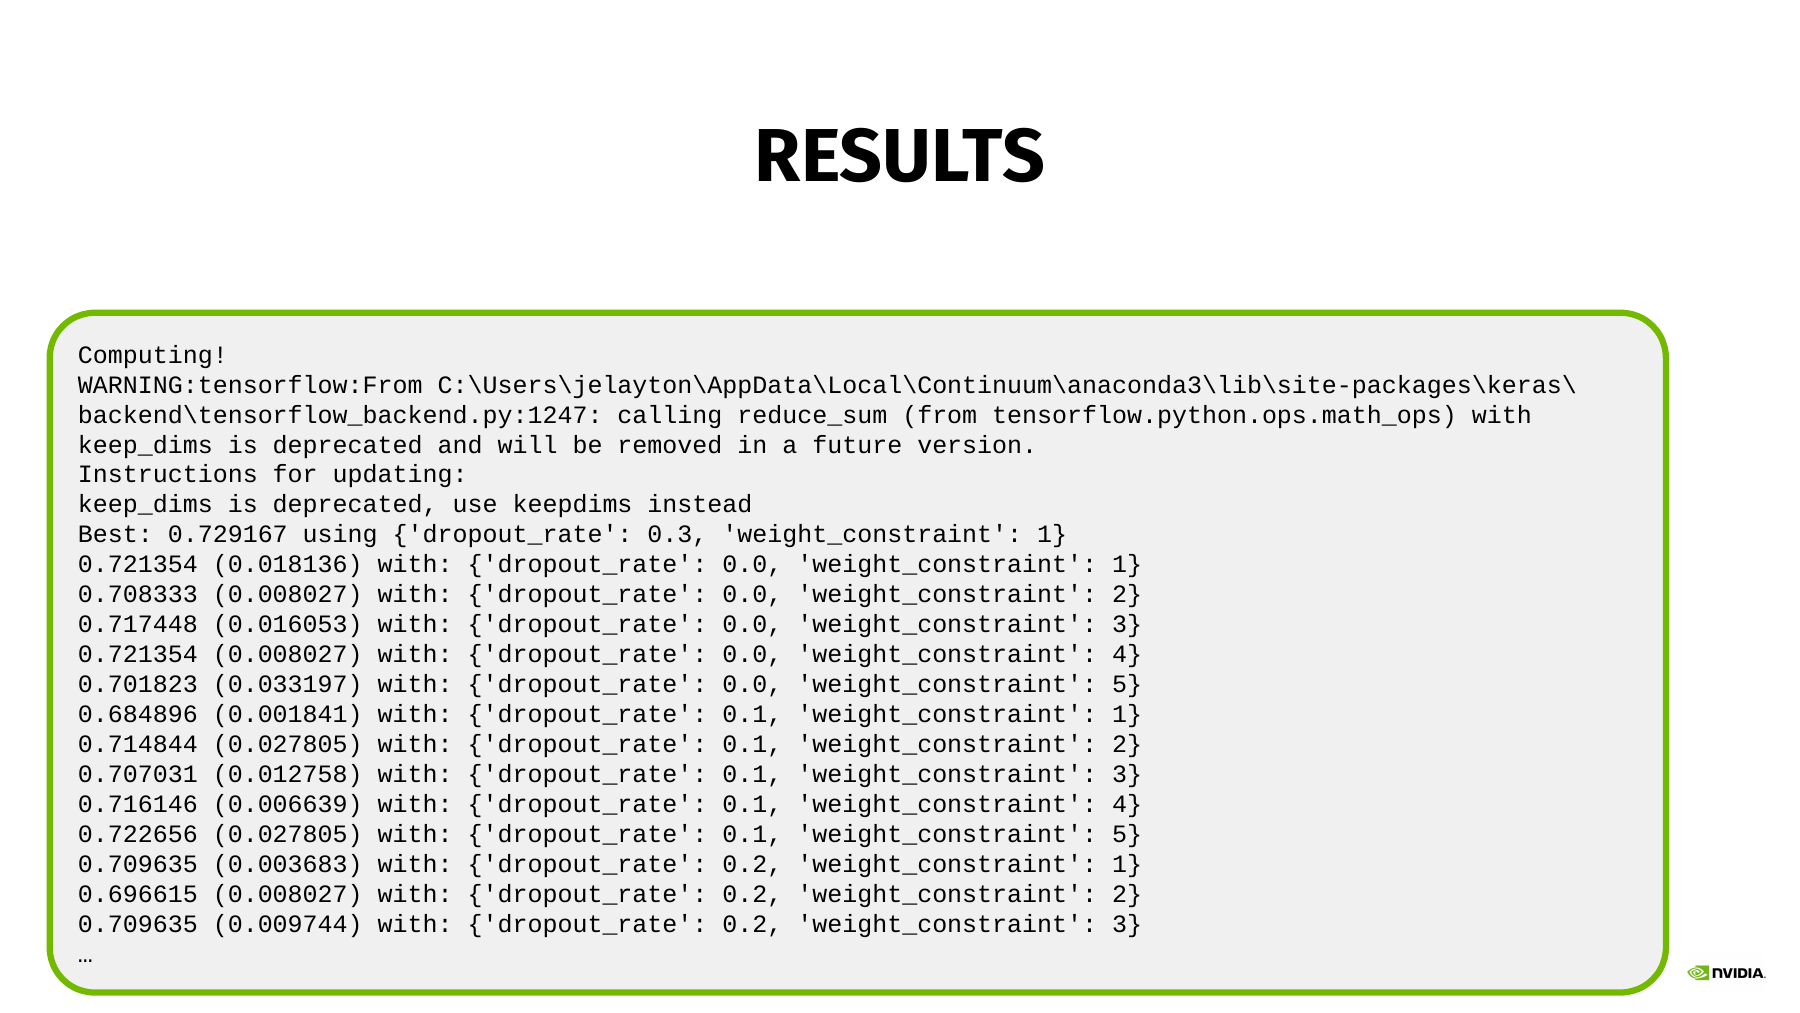

# Results
Computing!
WARNING:tensorflow:From C:\Users\jelayton\AppData\Local\Continuum\anaconda3\lib\site-packages\keras\backend\tensorflow_backend.py:1247: calling reduce_sum (from tensorflow.python.ops.math_ops) with keep_dims is deprecated and will be removed in a future version.
Instructions for updating:
keep_dims is deprecated, use keepdims instead
Best: 0.729167 using {'dropout_rate': 0.3, 'weight_constraint': 1}
0.721354 (0.018136) with: {'dropout_rate': 0.0, 'weight_constraint': 1}
0.708333 (0.008027) with: {'dropout_rate': 0.0, 'weight_constraint': 2}
0.717448 (0.016053) with: {'dropout_rate': 0.0, 'weight_constraint': 3}
0.721354 (0.008027) with: {'dropout_rate': 0.0, 'weight_constraint': 4}
0.701823 (0.033197) with: {'dropout_rate': 0.0, 'weight_constraint': 5}
0.684896 (0.001841) with: {'dropout_rate': 0.1, 'weight_constraint': 1}
0.714844 (0.027805) with: {'dropout_rate': 0.1, 'weight_constraint': 2}
0.707031 (0.012758) with: {'dropout_rate': 0.1, 'weight_constraint': 3}
0.716146 (0.006639) with: {'dropout_rate': 0.1, 'weight_constraint': 4}
0.722656 (0.027805) with: {'dropout_rate': 0.1, 'weight_constraint': 5}
0.709635 (0.003683) with: {'dropout_rate': 0.2, 'weight_constraint': 1}
0.696615 (0.008027) with: {'dropout_rate': 0.2, 'weight_constraint': 2}
0.709635 (0.009744) with: {'dropout_rate': 0.2, 'weight_constraint': 3}
…